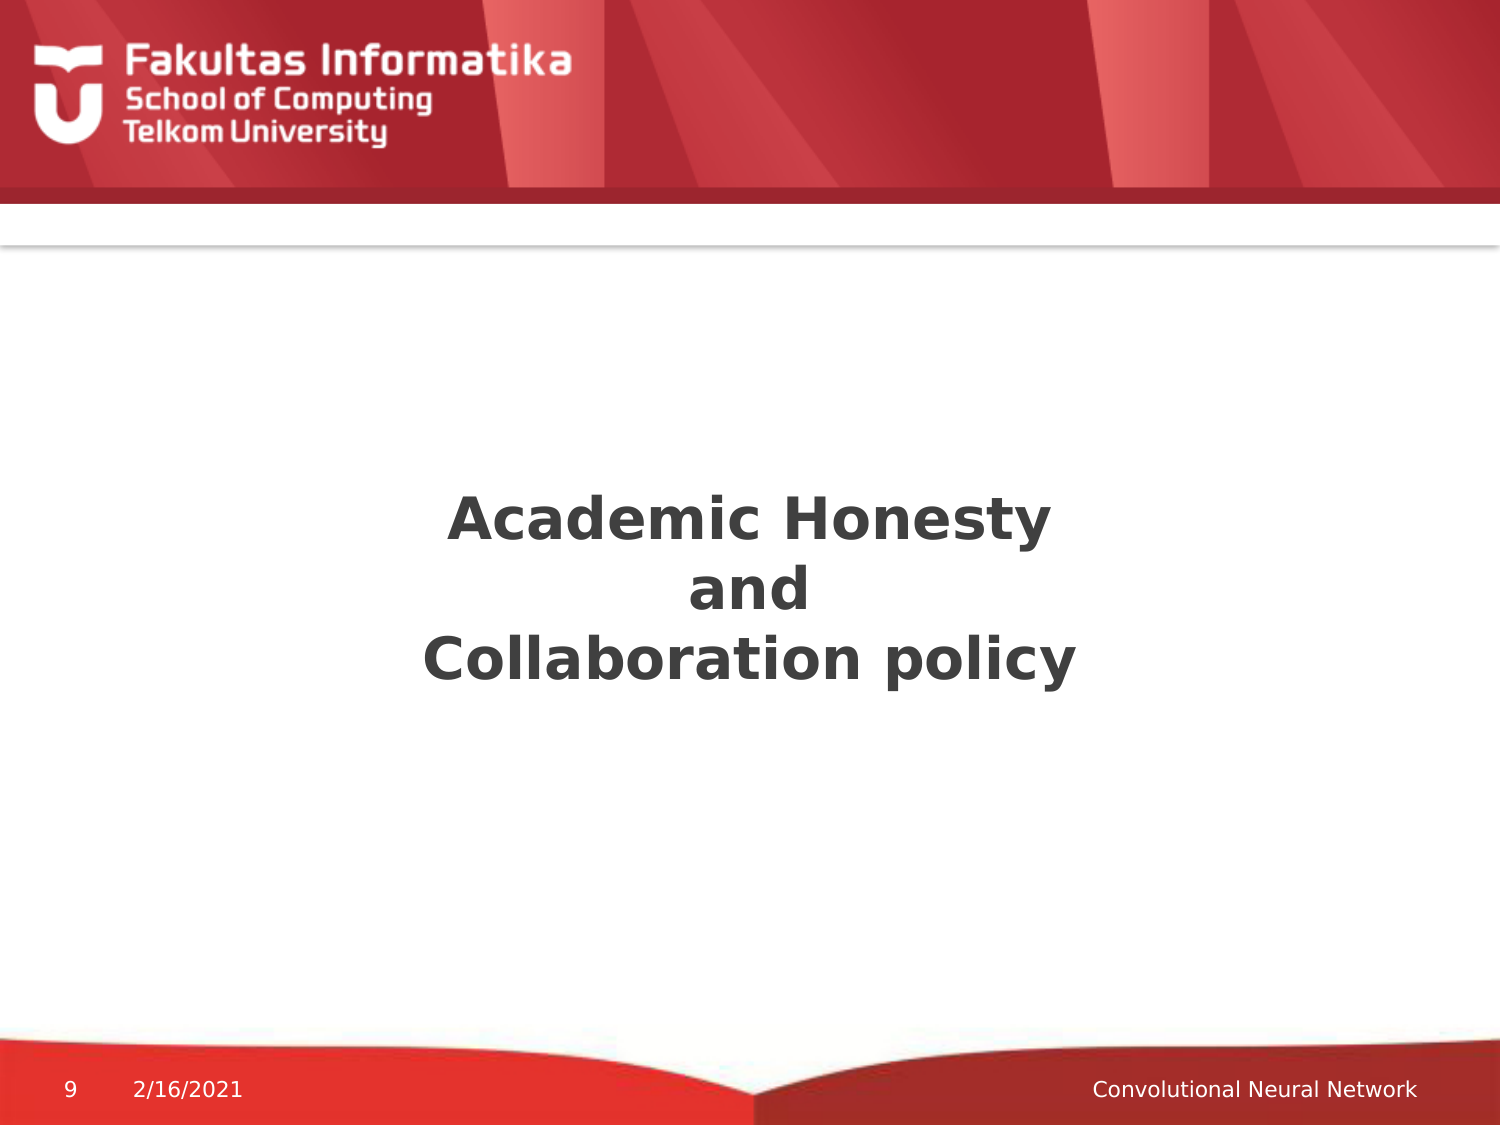

# Academic Honesty and Collaboration policy
Convolutional Neural Network
9
2/16/2021